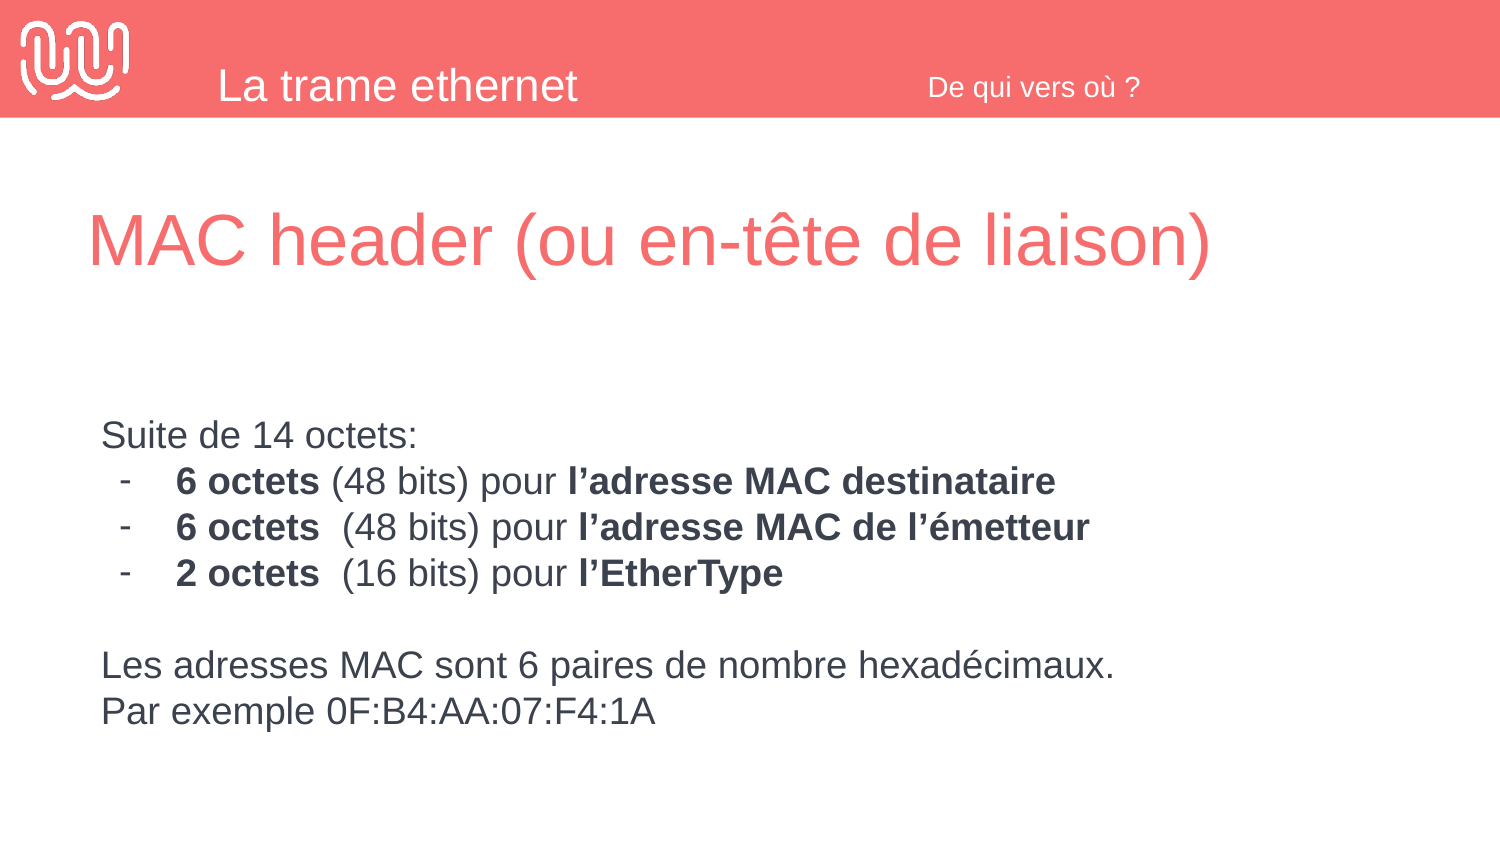

La trame ethernet
De qui vers où ?
MAC header (ou en-tête de liaison)
Suite de 14 octets:
6 octets (48 bits) pour l’adresse MAC destinataire
6 octets  (48 bits) pour l’adresse MAC de l’émetteur
2 octets  (16 bits) pour l’EtherType

Les adresses MAC sont 6 paires de nombre hexadécimaux.
Par exemple 0F:B4:AA:07:F4:1A